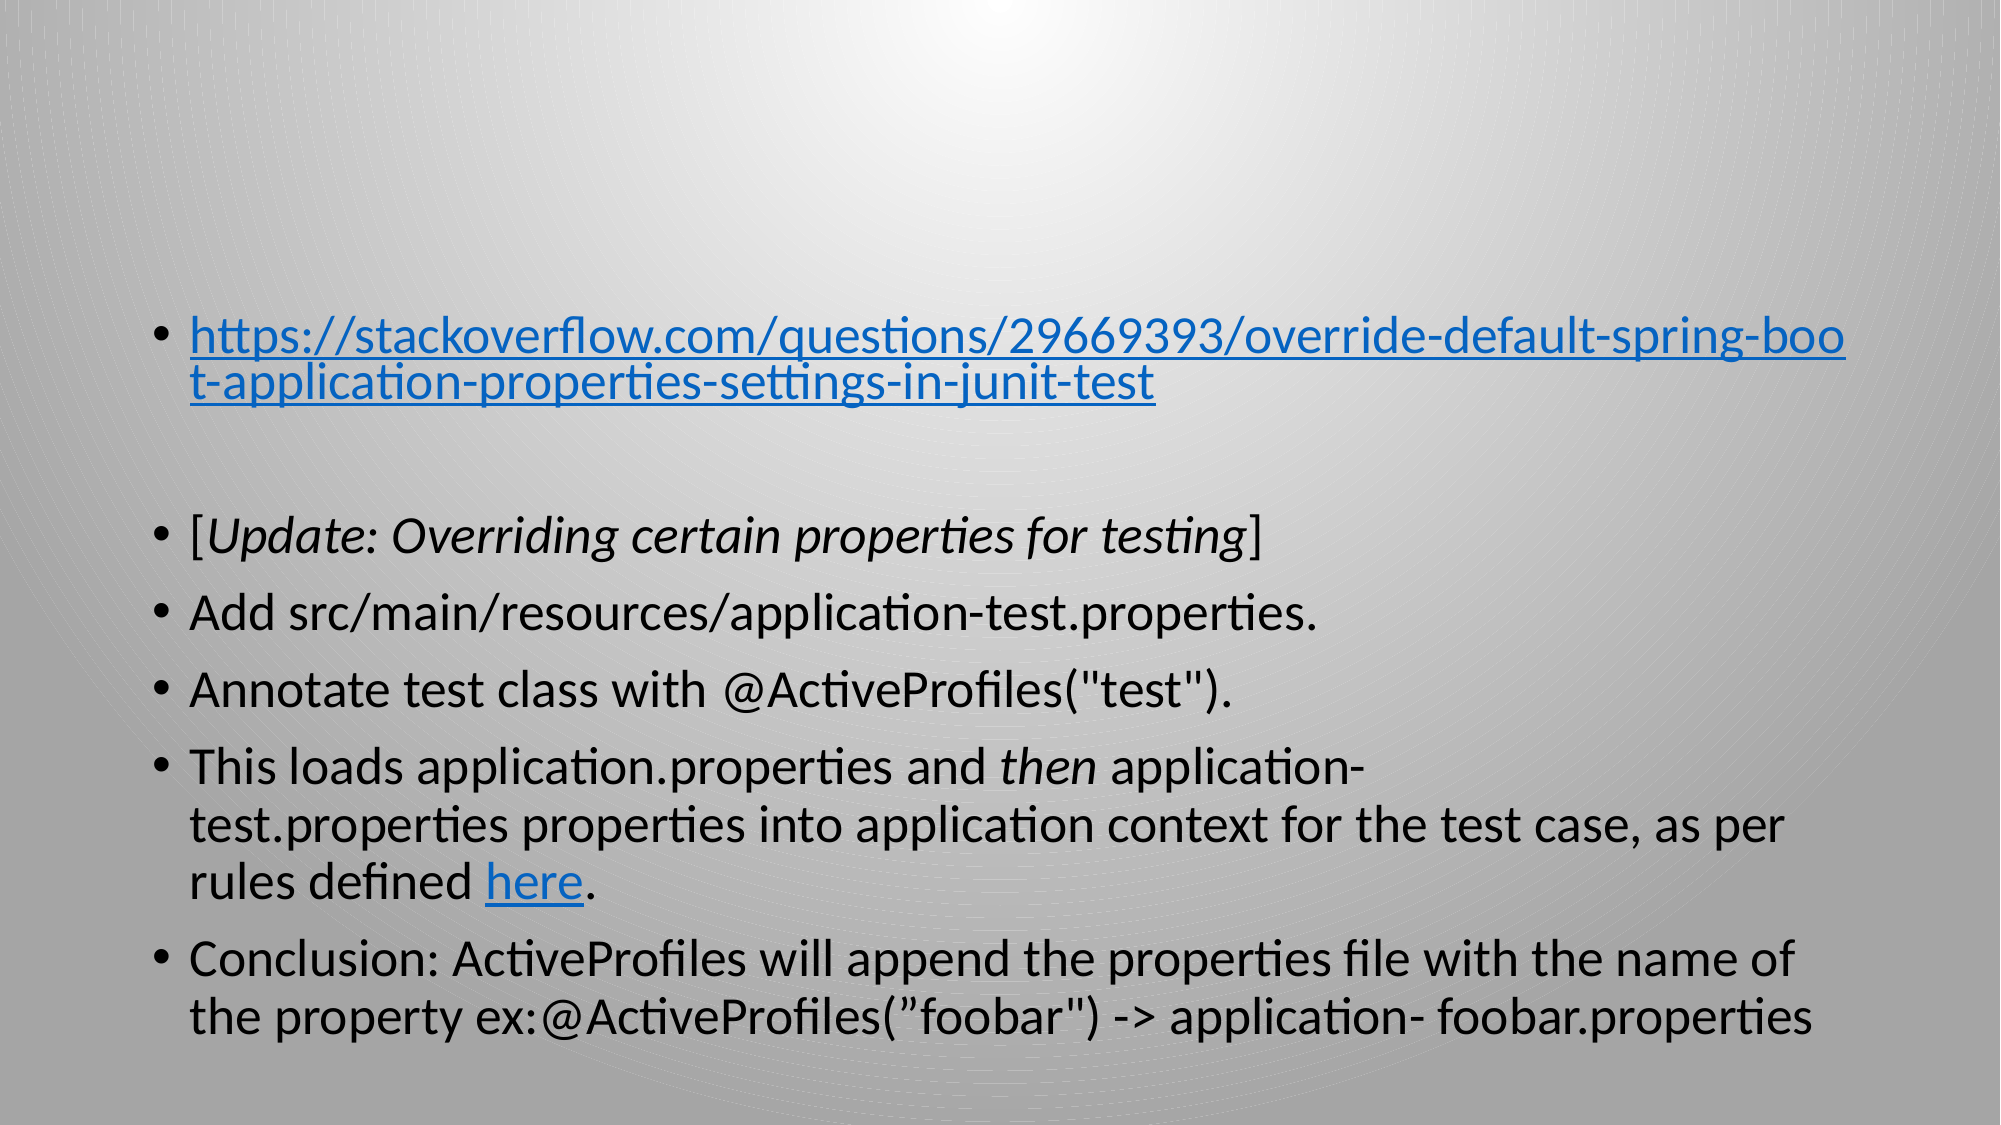

#
https://stackoverflow.com/questions/29669393/override-default-spring-boot-application-properties-settings-in-junit-test

[Update: Overriding certain properties for testing]
Add src/main/resources/application-test.properties.
Annotate test class with @ActiveProfiles("test").
This loads application.properties and then application-test.properties properties into application context for the test case, as per rules defined here.
Conclusion: ActiveProfiles will append the properties file with the name of the property ex:@ActiveProfiles(”foobar") -> application- foobar.properties